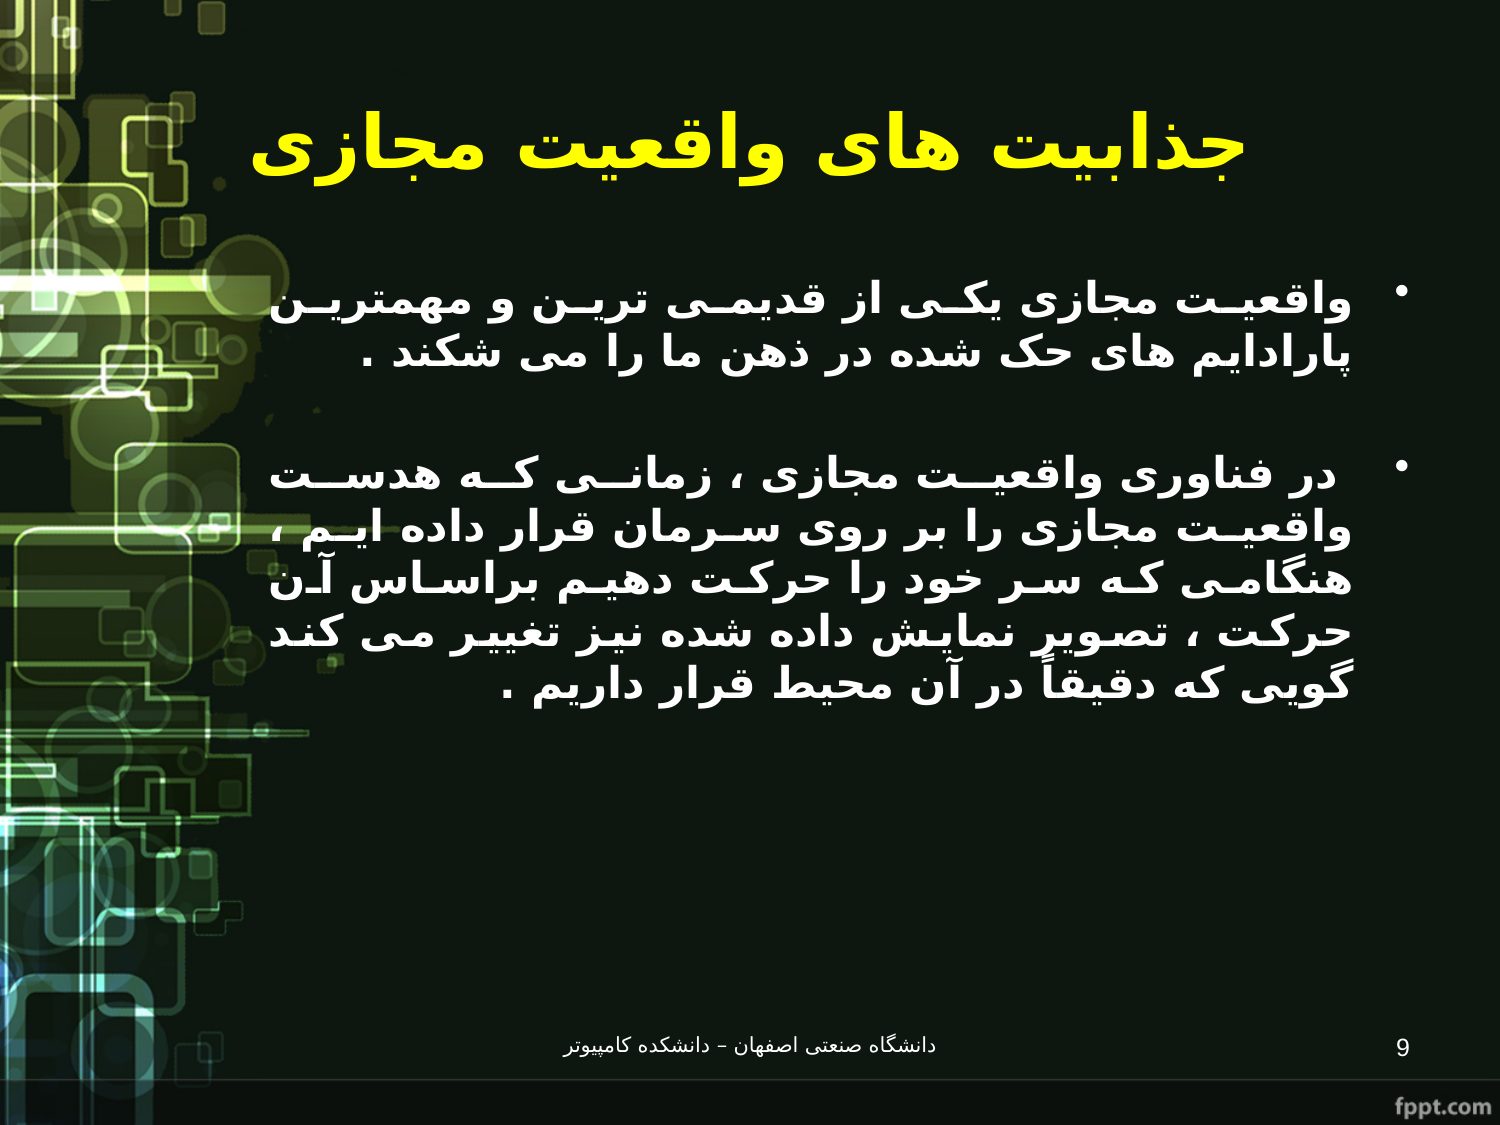

# جذابیت های واقعیت مجازی
واقعیت مجازی یکی از قدیمی ترین و مهمترین پارادایم های حک شده در ذهن ما را می شکند .

 در فناوری واقعیت مجازی ، زمانی که هدست واقعیت مجازی را بر روی سرمان قرار داده ایم ، هنگامی که سر خود را حرکت دهیم براساس آن حرکت ، تصویر نمایش داده شده نیز تغییر می کند گویی که دقیقاً در آن محیط قرار داریم .
دانشگاه صنعتی اصفهان – دانشکده کامپیوتر
9